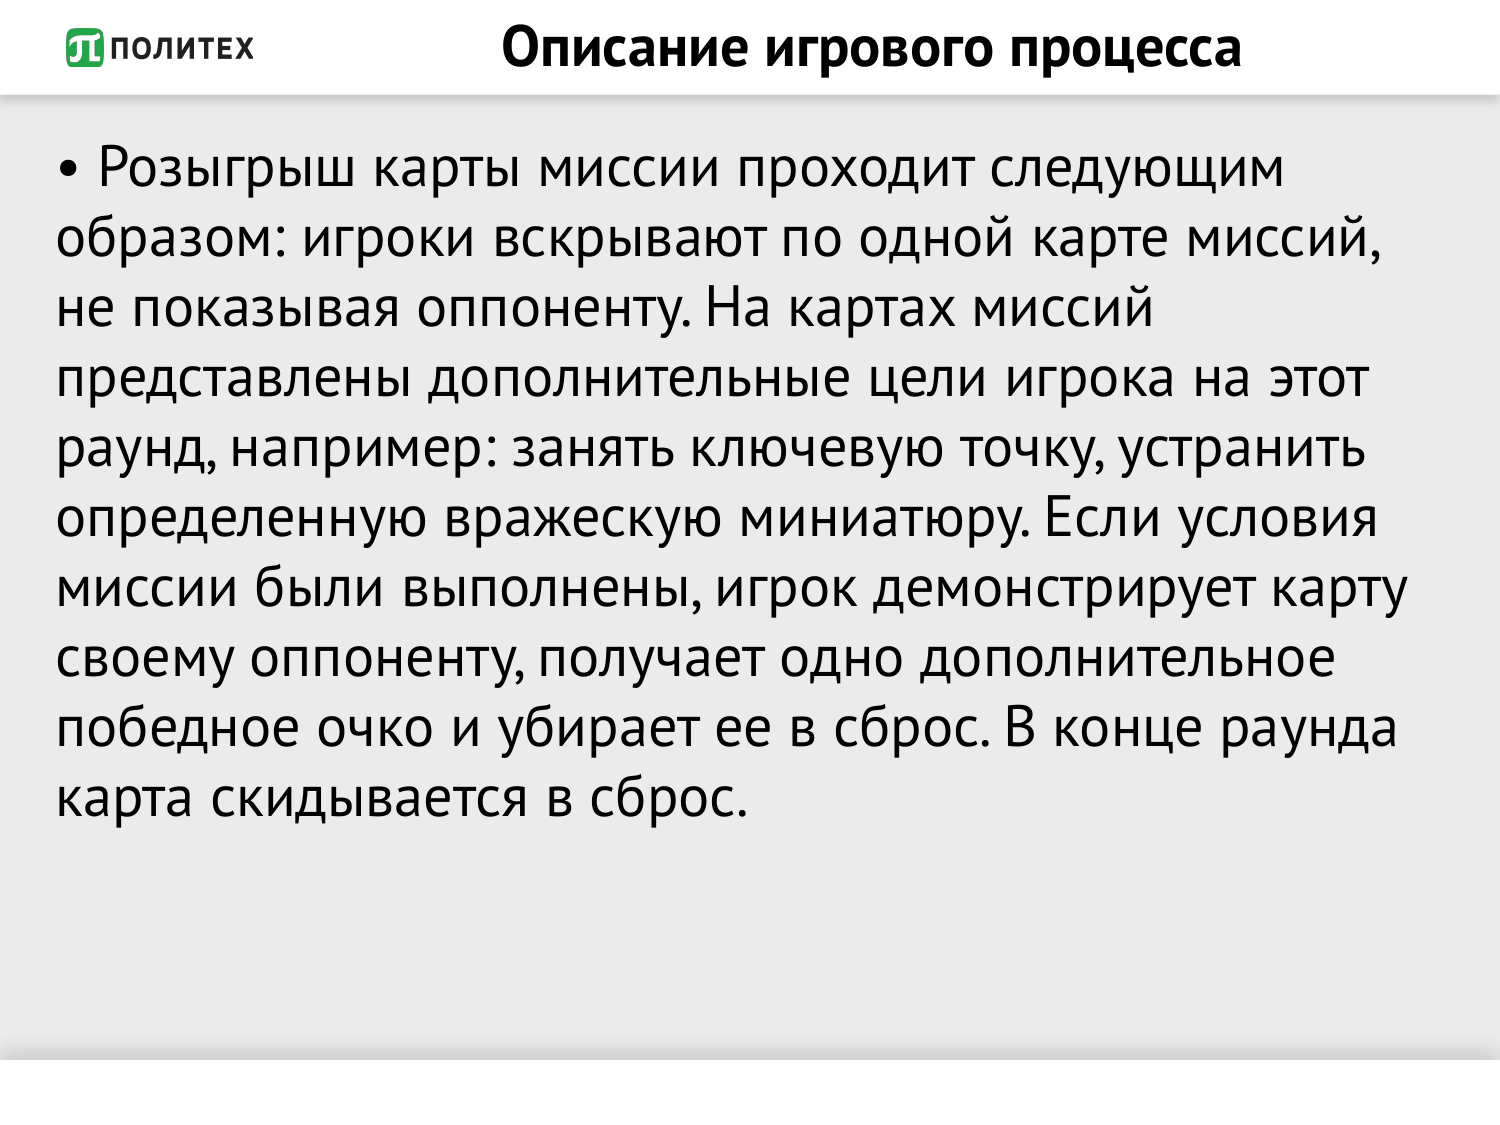

# Описание игрового процесса
• Розыгрыш карты миссии проходит следующим образом: игроки вскрывают по одной карте миссий, не показывая оппоненту. На картах миссий представлены дополнительные цели игрока на этот раунд, например: занять ключевую точку, устранить определенную вражескую миниатюру. Если условия миссии были выполнены, игрок демонстрирует карту своему оппоненту, получает одно дополнительное победное очко и убирает ее в сброс. В конце раунда карта скидывается в сброс.